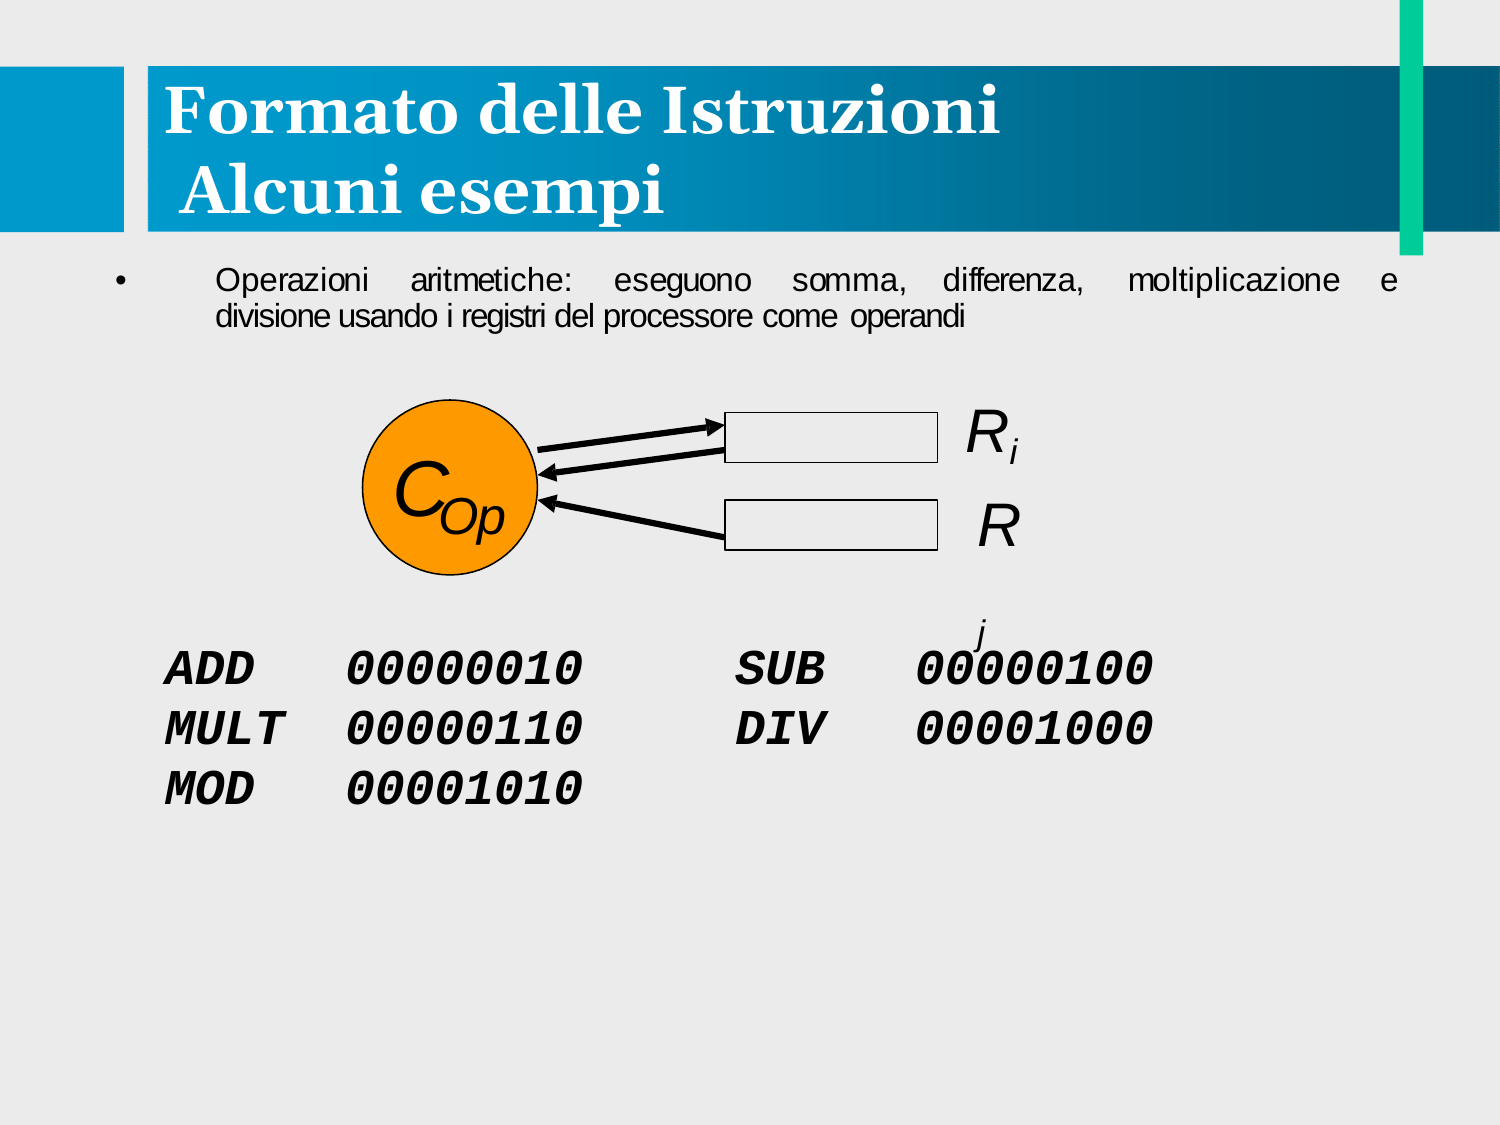

# Formato delle Istruzioni  Alcuni esempi

•
Operazioni	aritmetiche:	eseguono	somma,	differenza,  divisione usando i registri del processore come operandi
moltiplicazione	e
Ri  Rj

C

Op

| ADD | 00000010 | SUB | 00000100 |
| --- | --- | --- | --- |
| MULT | 00000110 | DIV | 00001000 |
| MOD | 00001010 |  |  |